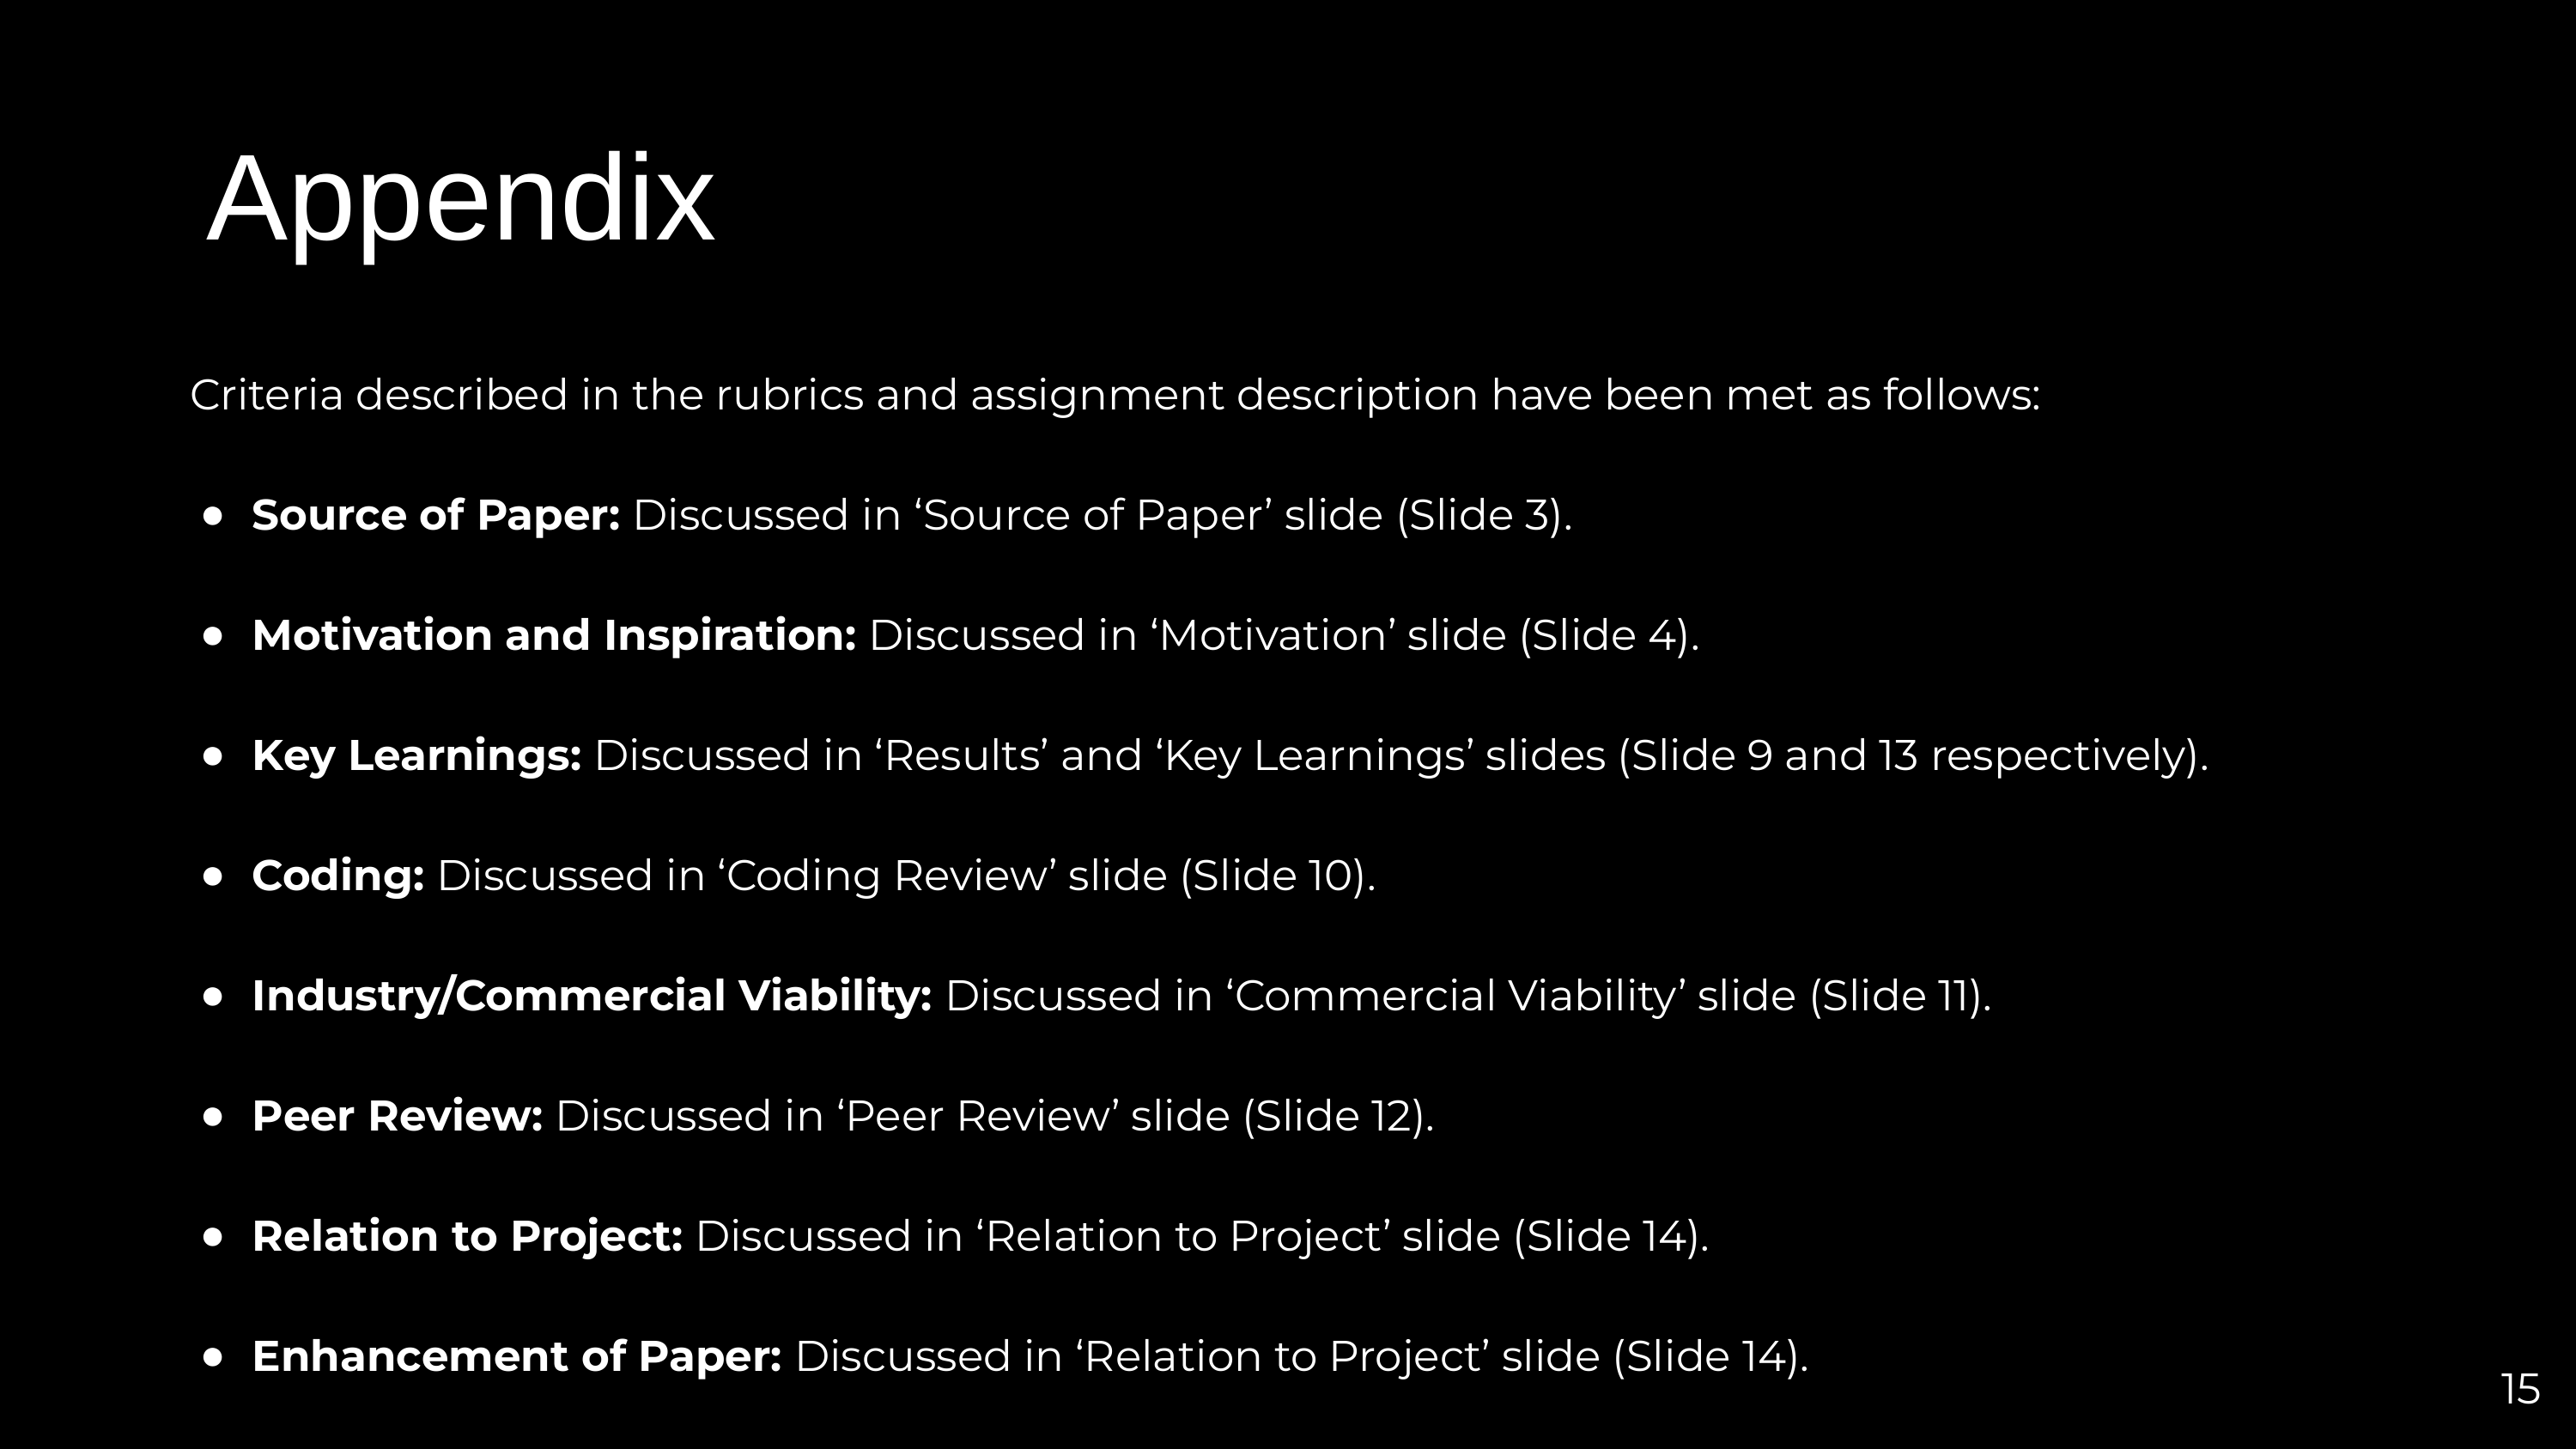

Appendix
Criteria described in the rubrics and assignment description have been met as follows:

Source of Paper: Discussed in ‘Source of Paper’ slide (Slide 3).

Motivation and Inspiration: Discussed in ‘Motivation’ slide (Slide 4).

Key Learnings: Discussed in ‘Results’ and ‘Key Learnings’ slides (Slide 9 and 13 respectively).

Coding: Discussed in ‘Coding Review’ slide (Slide 10).

Industry/Commercial Viability: Discussed in ‘Commercial Viability’ slide (Slide 11).

Peer Review: Discussed in ‘Peer Review’ slide (Slide 12).

Relation to Project: Discussed in ‘Relation to Project’ slide (Slide 14).

Enhancement of Paper: Discussed in ‘Relation to Project’ slide (Slide 14).
15